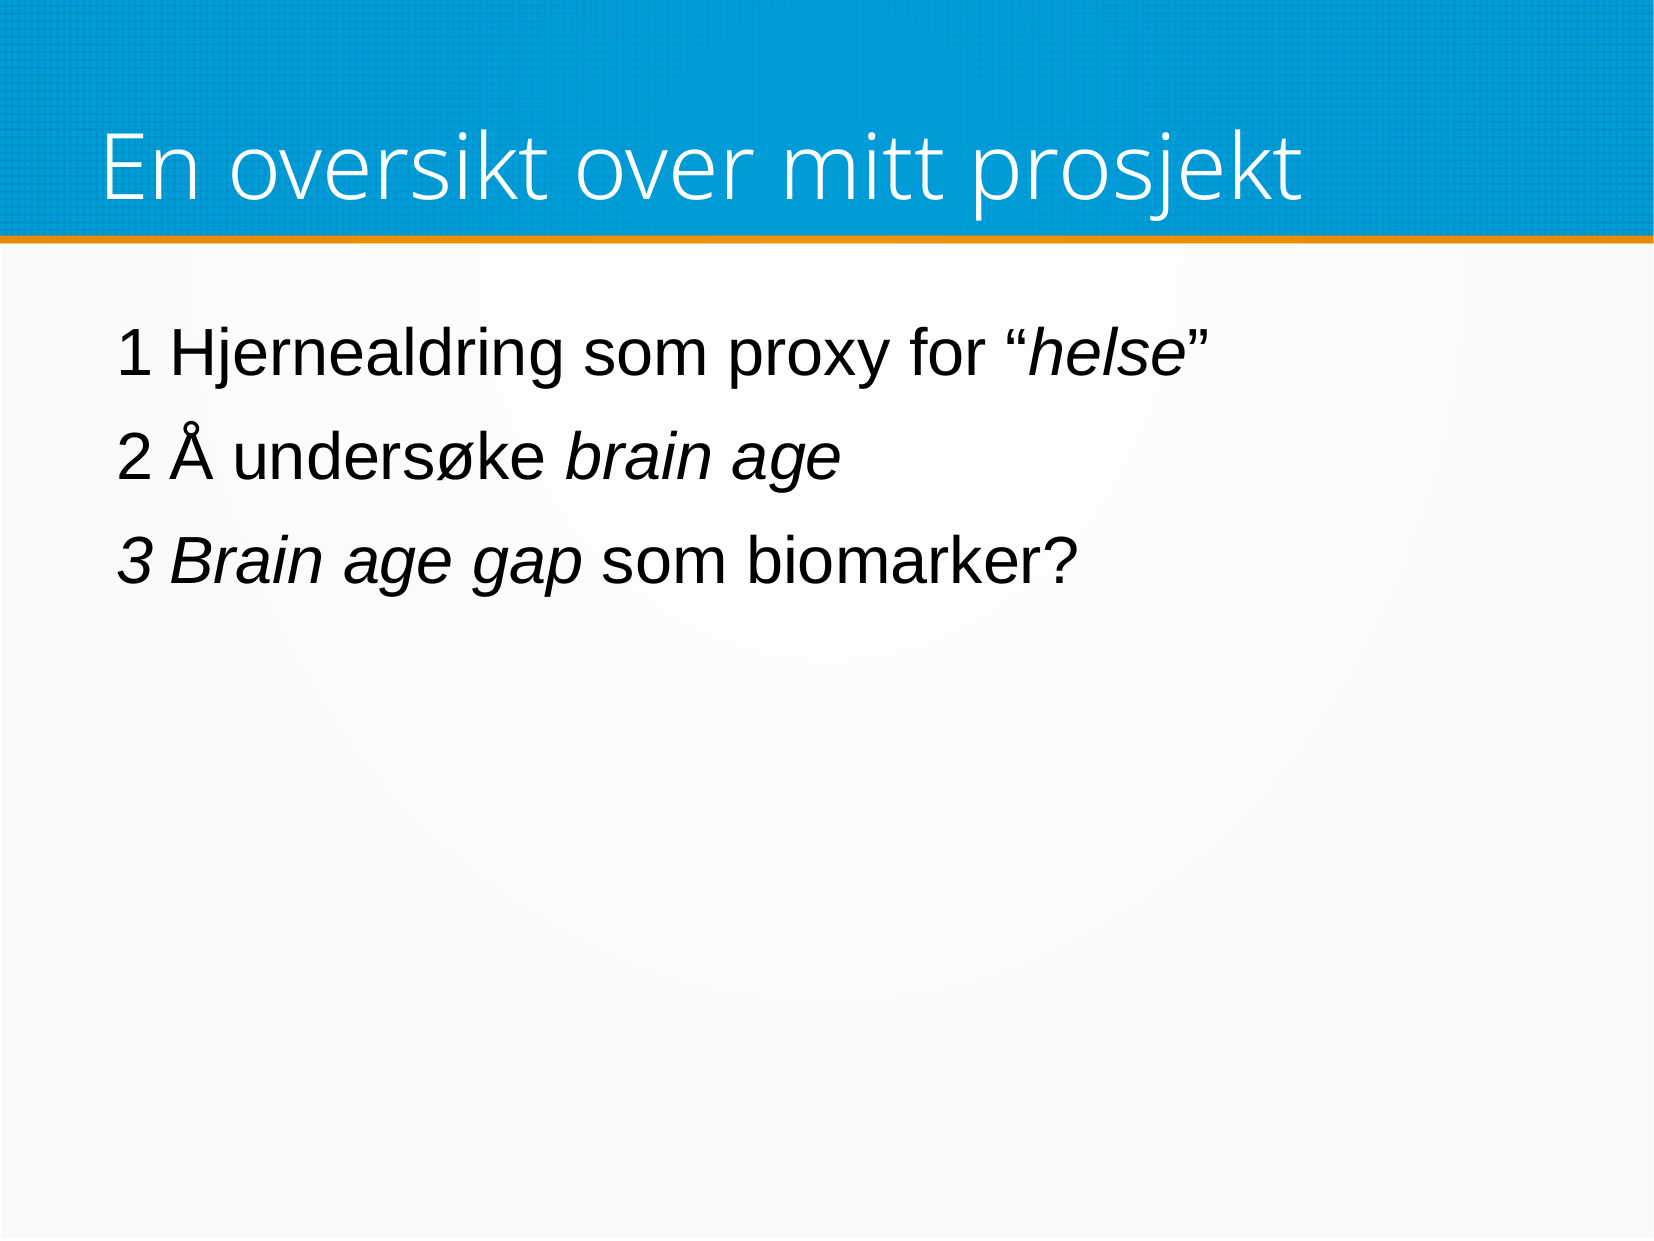

# En oversikt over mitt prosjekt
Hjernealdring som proxy for “helse”
Å undersøke brain age
Brain age gap som biomarker?